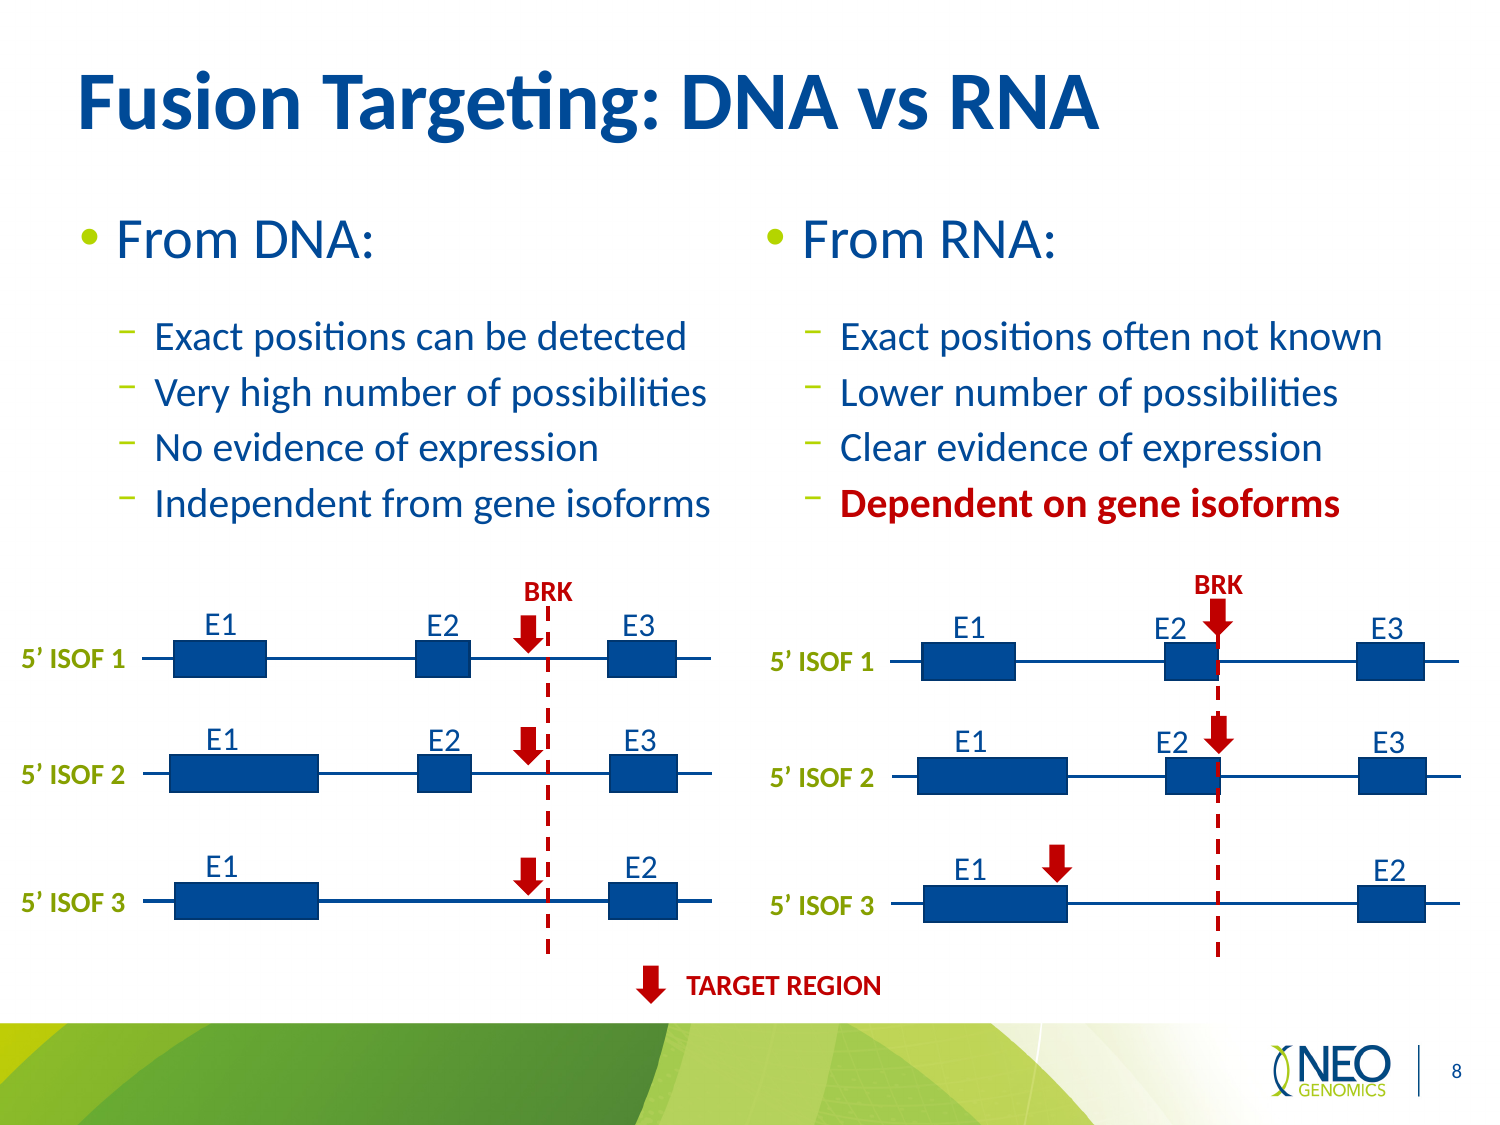

# Fusion Targeting: DNA vs RNA
From DNA:

Exact positions can be detected
Very high number of possibilities
No evidence of expression
Independent from gene isoforms
From RNA:

Exact positions often not known
Lower number of possibilities
Clear evidence of expression
Dependent on gene isoforms
BRK
BRK
E1
E2
E3
E1
E2
E3

5’ ISOF 1
5’ ISOF 1

E1
E2
E3
E1
E2
E3

5’ ISOF 2
5’ ISOF 2

E1
E2
E1
E2

5’ ISOF 3
5’ ISOF 3

TARGET REGION

8